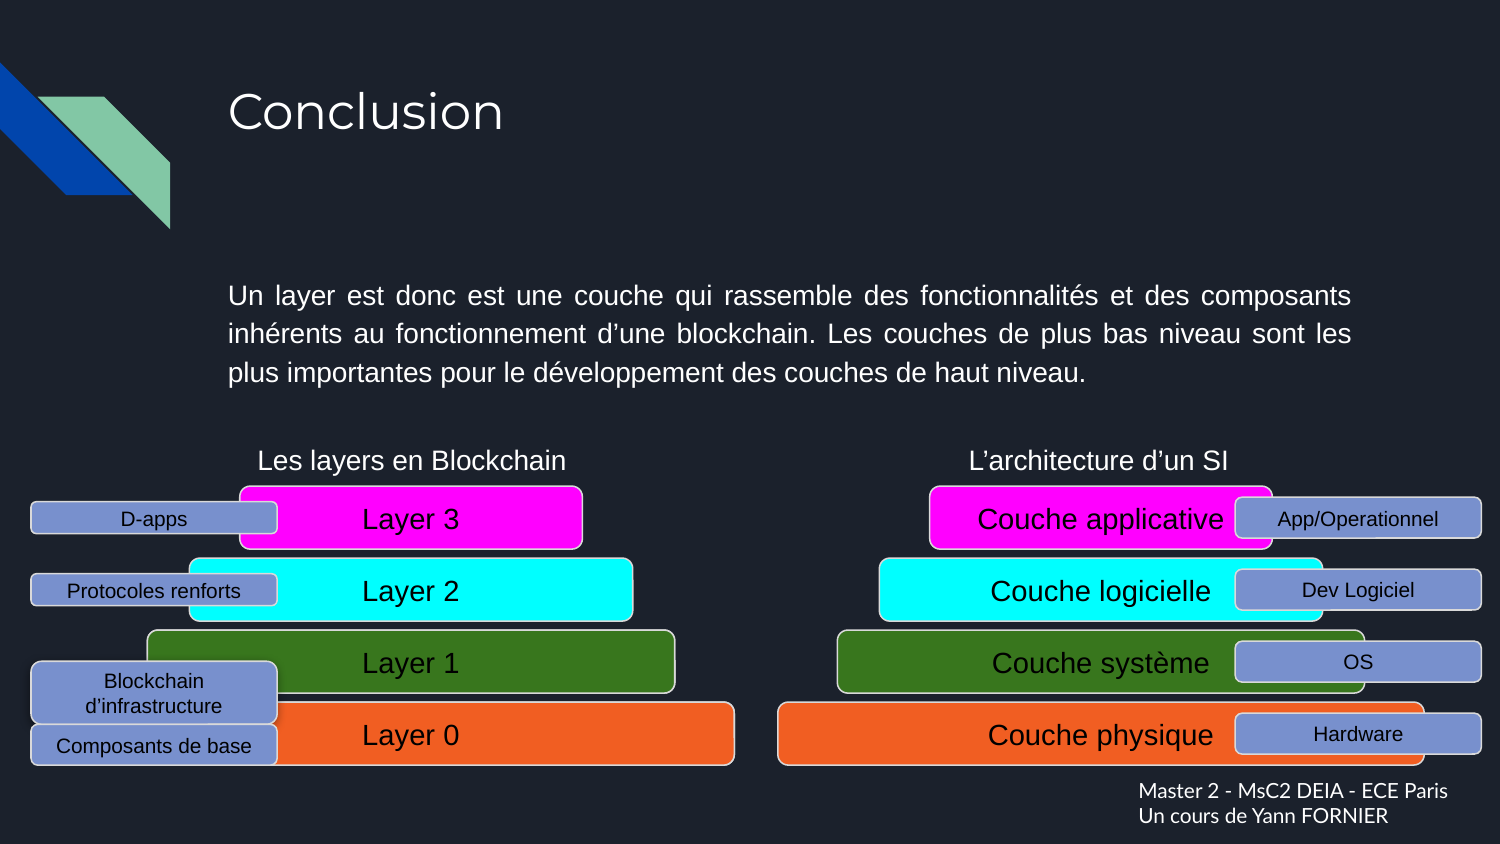

# Conclusion
Un layer est donc est une couche qui rassemble des fonctionnalités et des composants inhérents au fonctionnement d’une blockchain. Les couches de plus bas niveau sont les plus importantes pour le développement des couches de haut niveau.

Les layers en Blockchain                                                    L’architecture d’un SI
Layer 3
Couche applicative
App/Operationnel
D-apps
Layer 2
Couche logicielle
Dev Logiciel
Protocoles renforts
Layer 1
Couche système
Layer 1
OS
Blockchain d’infrastructure
Layer 0
Couche physique
Layer 0
Hardware
Composants de base
Master 2 - MsC2 DEIA - ECE Paris
Un cours de Yann FORNIER